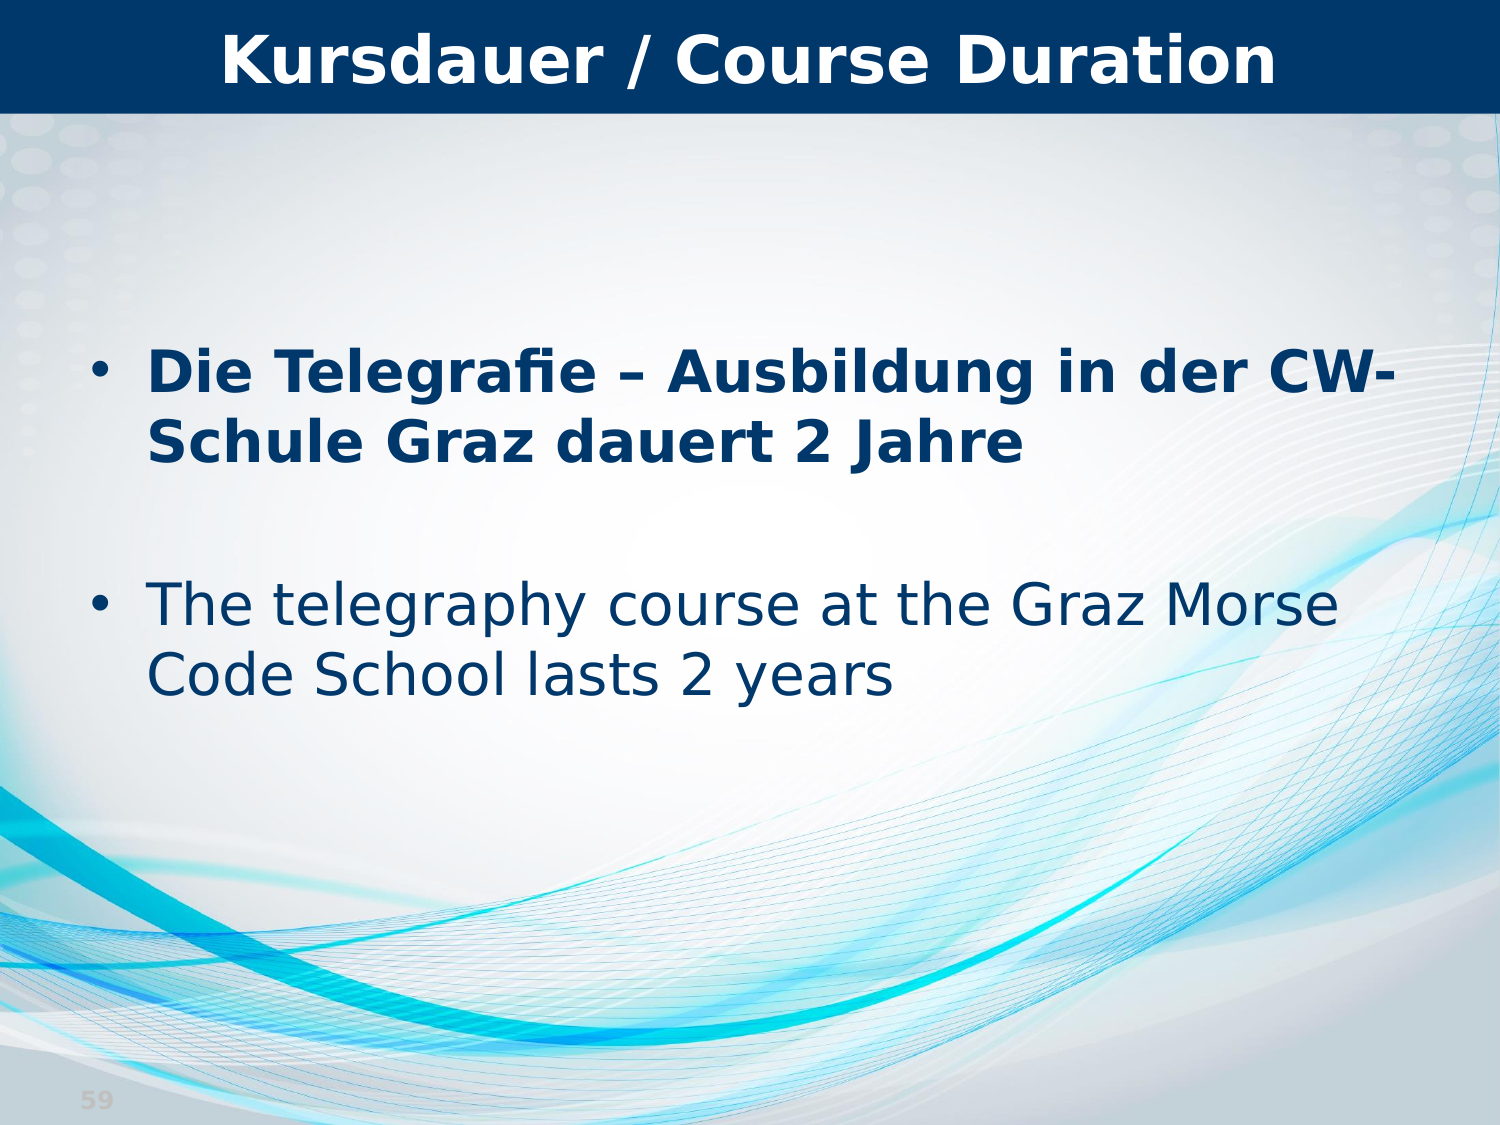

# Kursdauer / Course Duration
Die Telegrafie – Ausbildung in der CW-Schule Graz dauert 2 Jahre

The telegraphy course at the Graz Morse Code School lasts 2 years
59